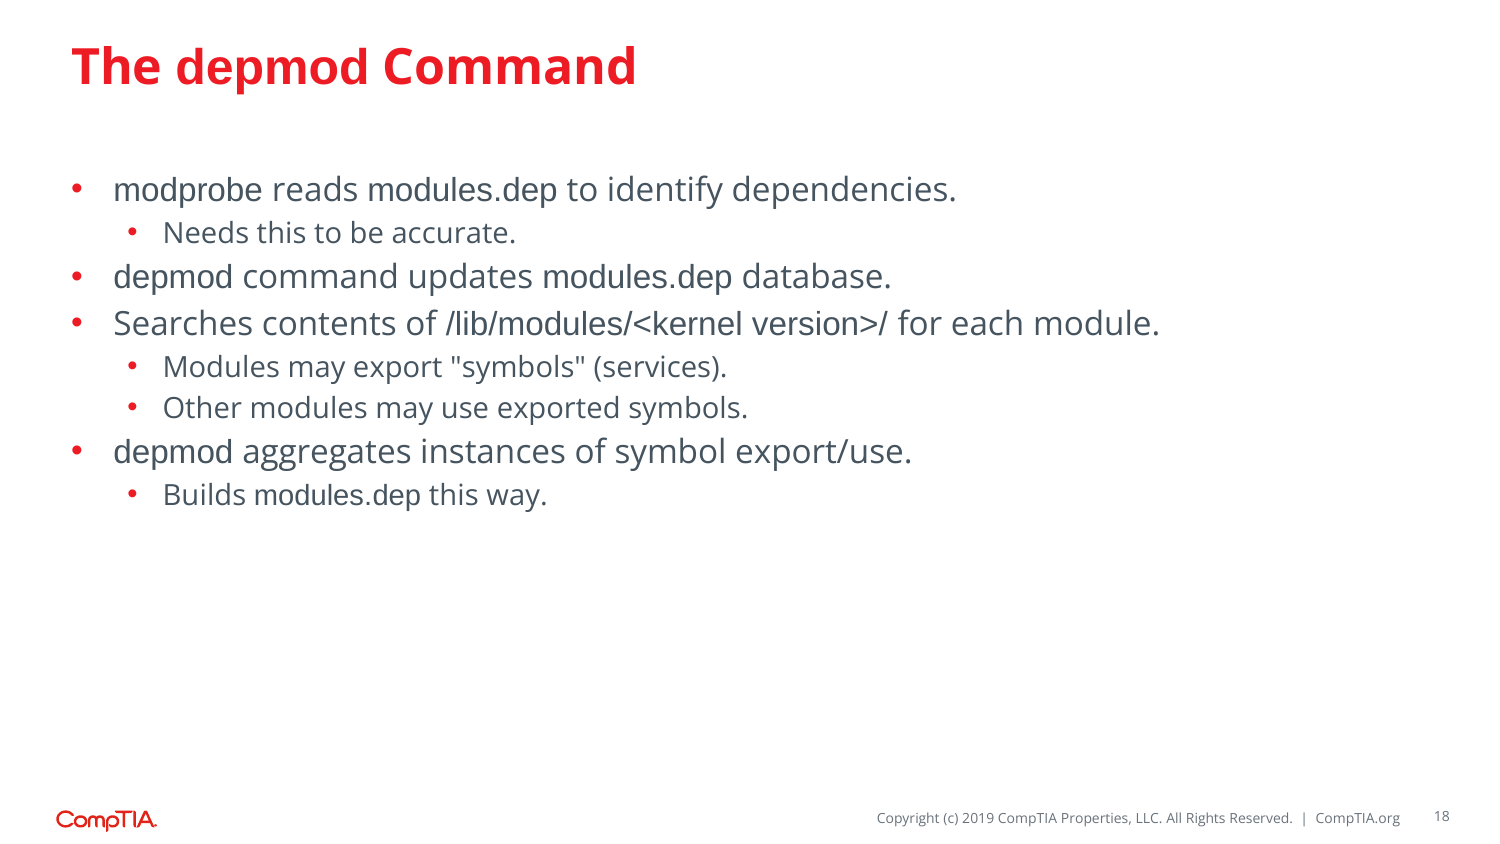

# The depmod Command
modprobe reads modules.dep to identify dependencies.
Needs this to be accurate.
depmod command updates modules.dep database.
Searches contents of /lib/modules/<kernel version>/ for each module.
Modules may export "symbols" (services).
Other modules may use exported symbols.
depmod aggregates instances of symbol export/use.
Builds modules.dep this way.
18